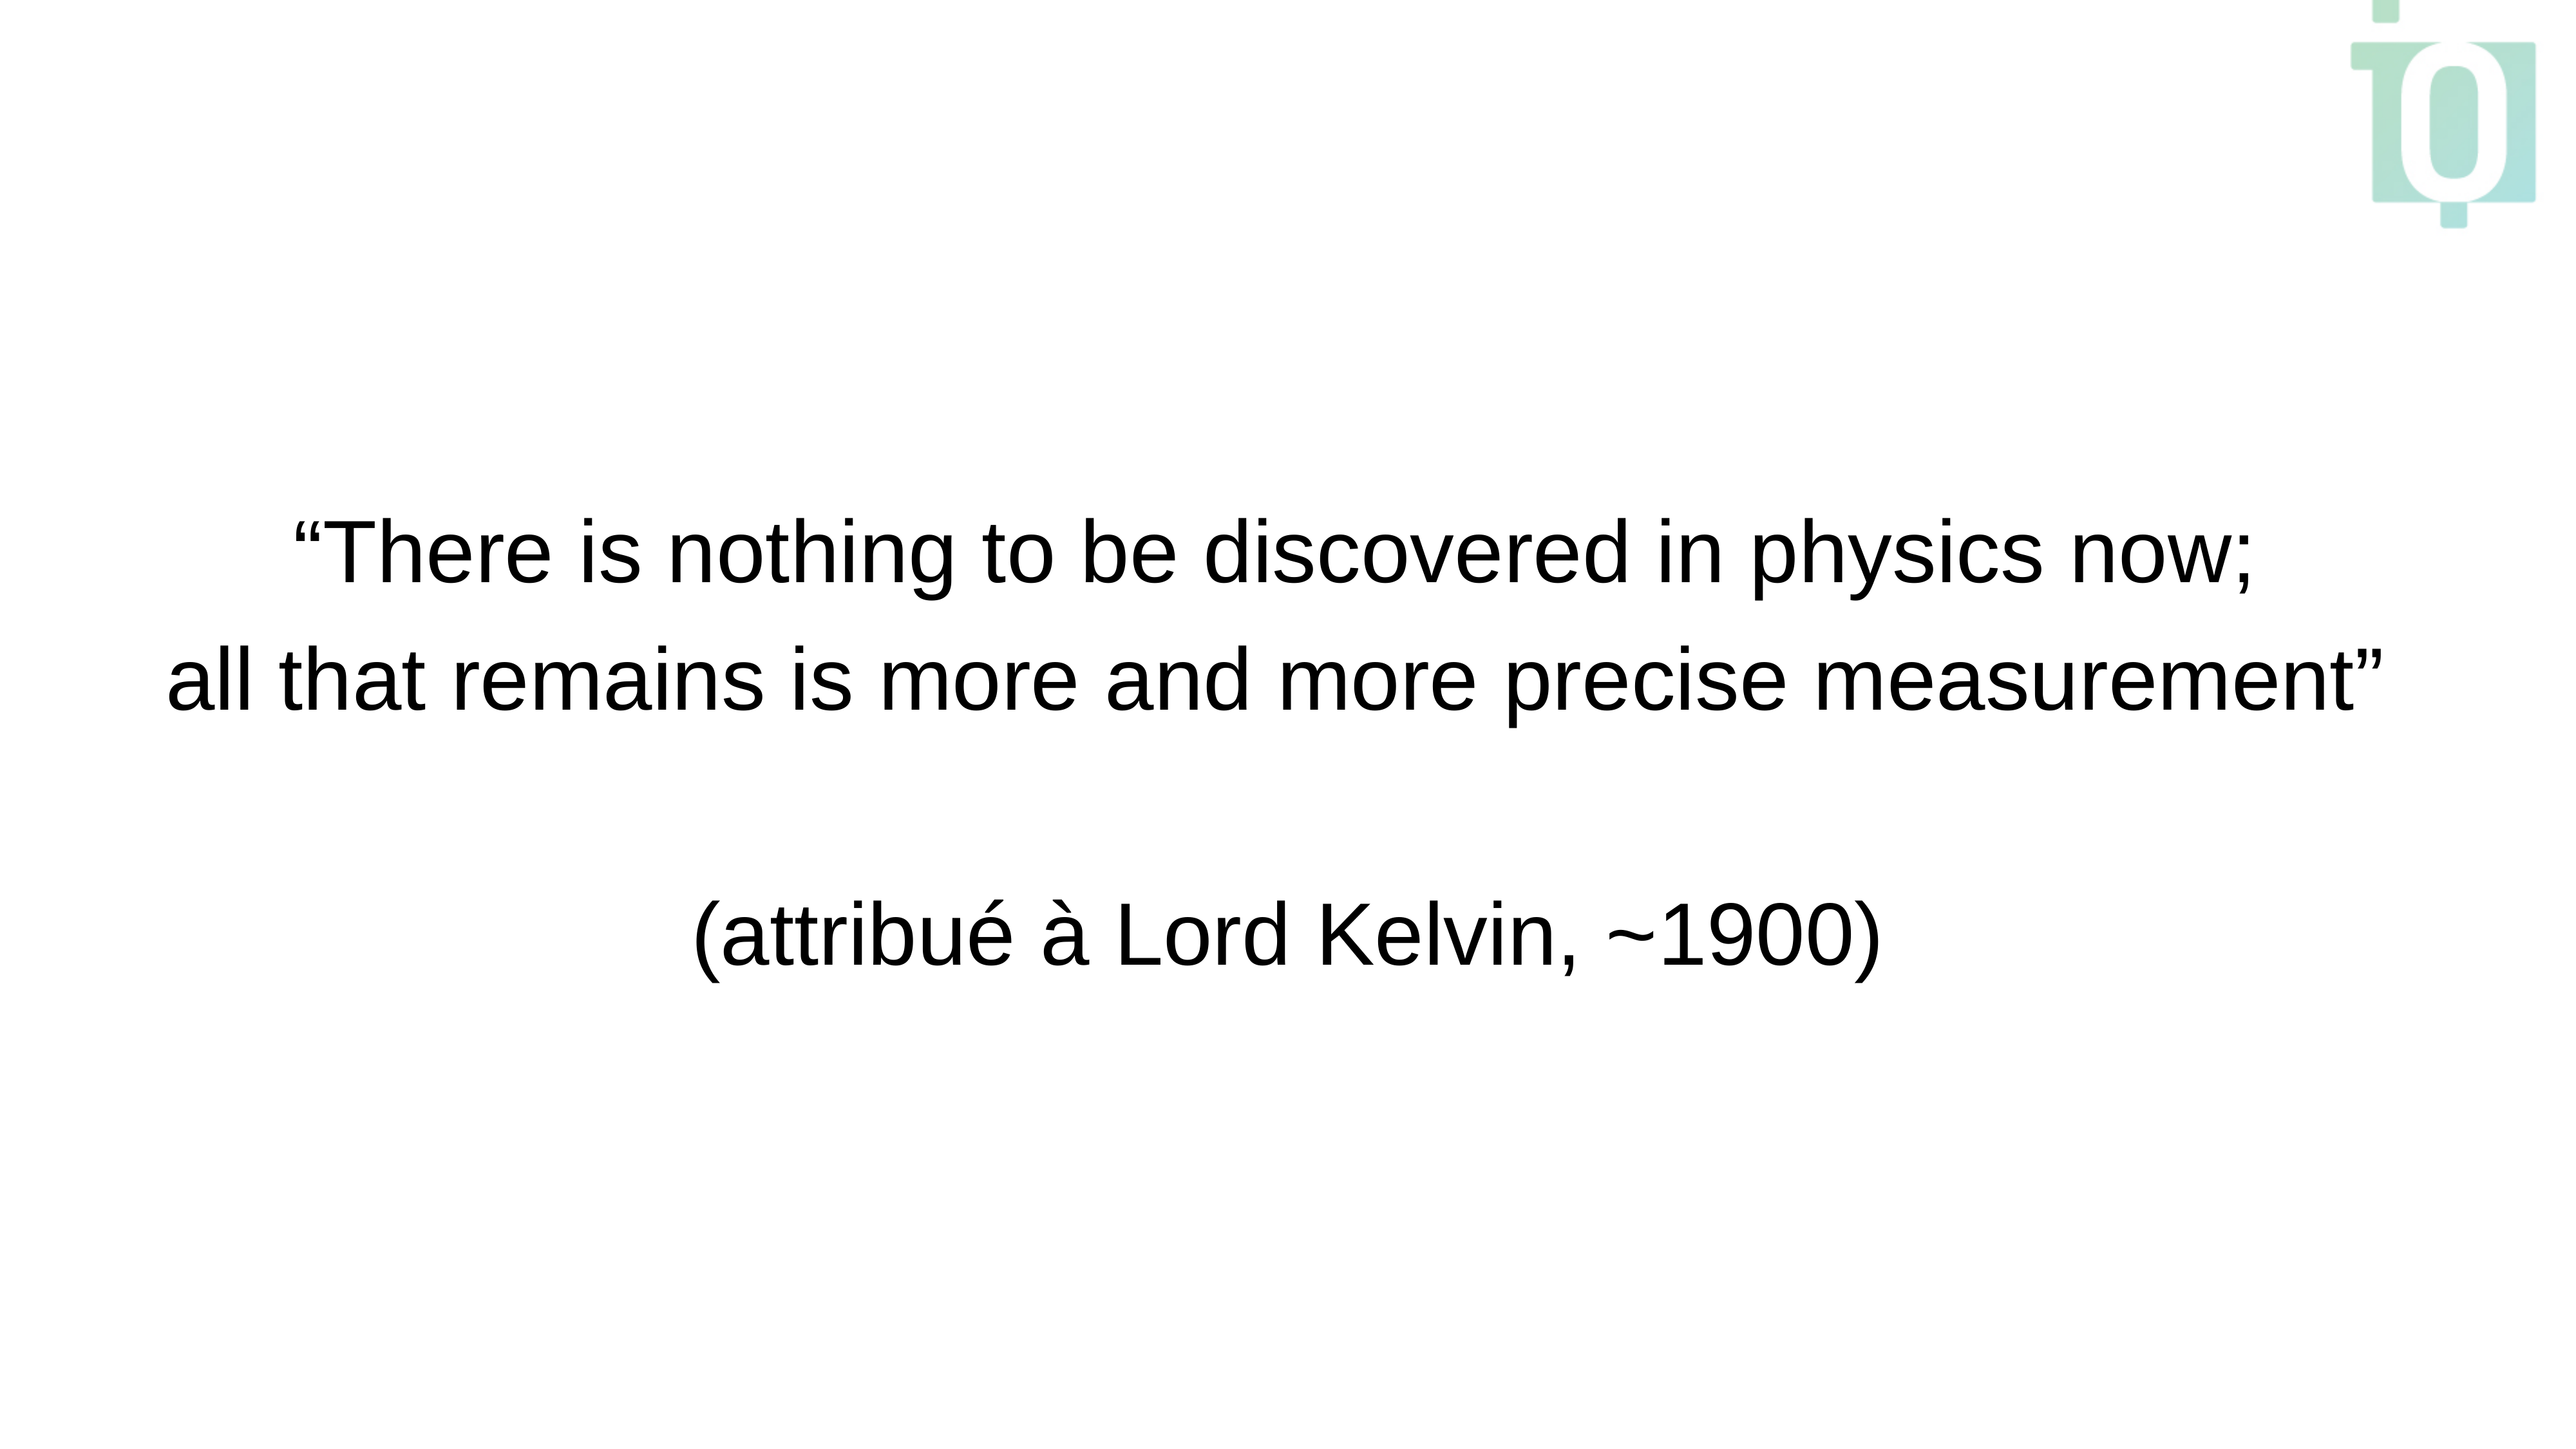

“There is nothing to be discovered in physics now;
all that remains is more and more precise measurement”
(attribué à Lord Kelvin, ~1900)